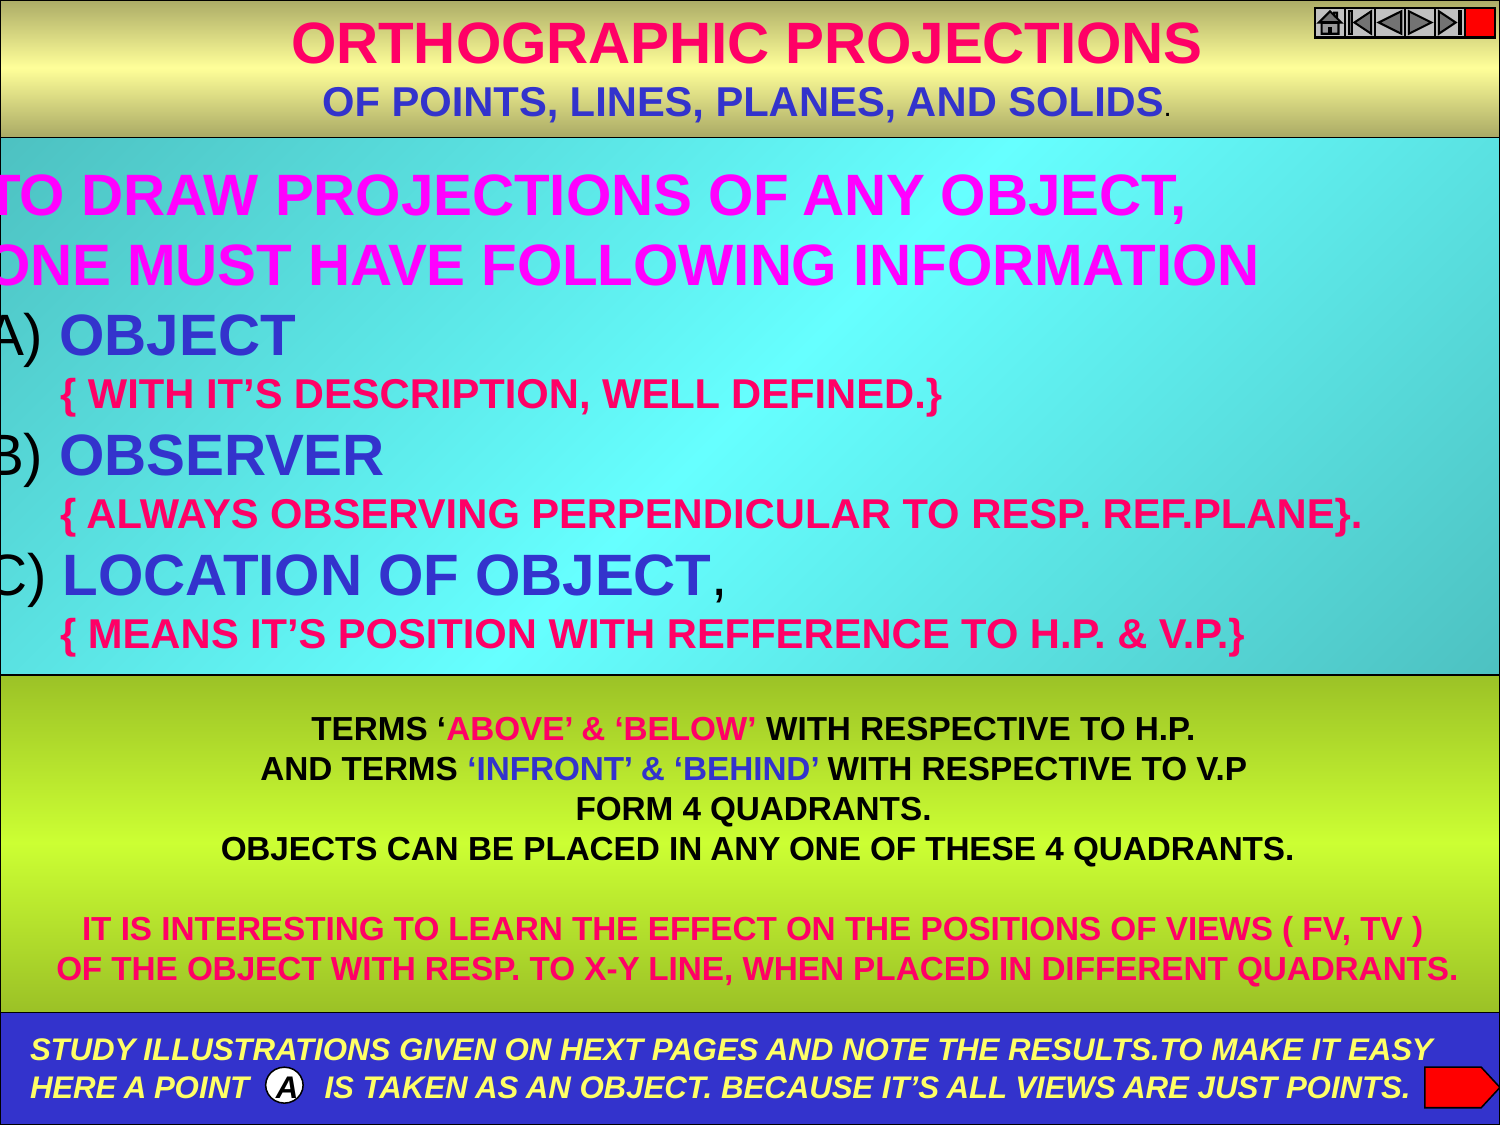

ORTHOGRAPHIC PROJECTIONS
OF POINTS, LINES, PLANES, AND SOLIDS.

TO DRAW PROJECTIONS OF ANY OBJECT,
ONE MUST HAVE FOLLOWING INFORMATION
A) OBJECT
	{ WITH IT’S DESCRIPTION, WELL DEFINED.}
B) OBSERVER
	{ ALWAYS OBSERVING PERPENDICULAR TO RESP. REF.PLANE}.
C) LOCATION OF OBJECT,
	{ MEANS IT’S POSITION WITH REFFERENCE TO H.P. & V.P.}

TERMS ‘ABOVE’ & ‘BELOW’ WITH RESPECTIVE TO H.P.
AND TERMS ‘INFRONT’ & ‘BEHIND’ WITH RESPECTIVE TO V.P
FORM 4 QUADRANTS.
OBJECTS CAN BE PLACED IN ANY ONE OF THESE 4 QUADRANTS.

IT IS INTERESTING TO LEARN THE EFFECT ON THE POSITIONS OF VIEWS ( FV, TV )
OF THE OBJECT WITH RESP. TO X-Y LINE, WHEN PLACED IN DIFFERENT QUADRANTS.

STUDY ILLUSTRATIONS GIVEN ON HEXT PAGES AND NOTE THE RESULTS.TO MAKE IT EASY
HERE A POINT   A   IS TAKEN AS AN OBJECT. BECAUSE IT’S ALL VIEWS ARE JUST POINTS.